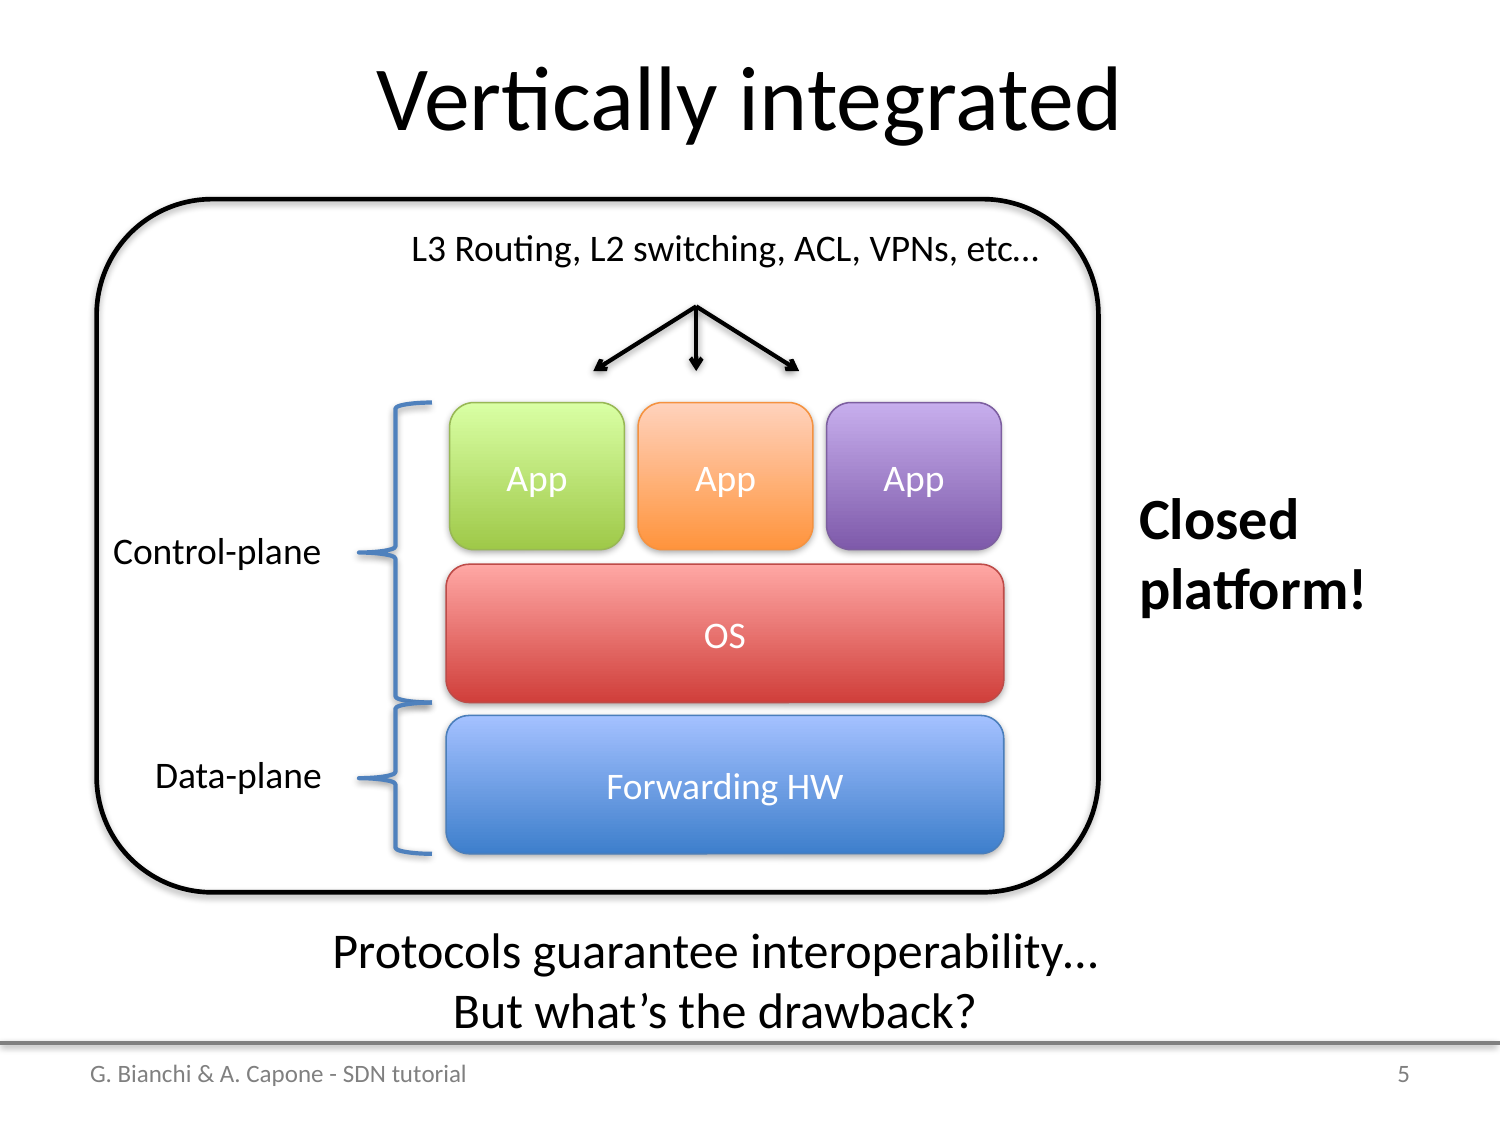

# Vertically integrated

L3 Routing, L2 switching, ACL, VPNs, etc…

App
App
App
OS
Forwarding HW
Closed platform!
Control-plane

Data-plane
Protocols guarantee interoperability…
But what’s the drawback?
G. Bianchi & A. Capone - SDN tutorial
5